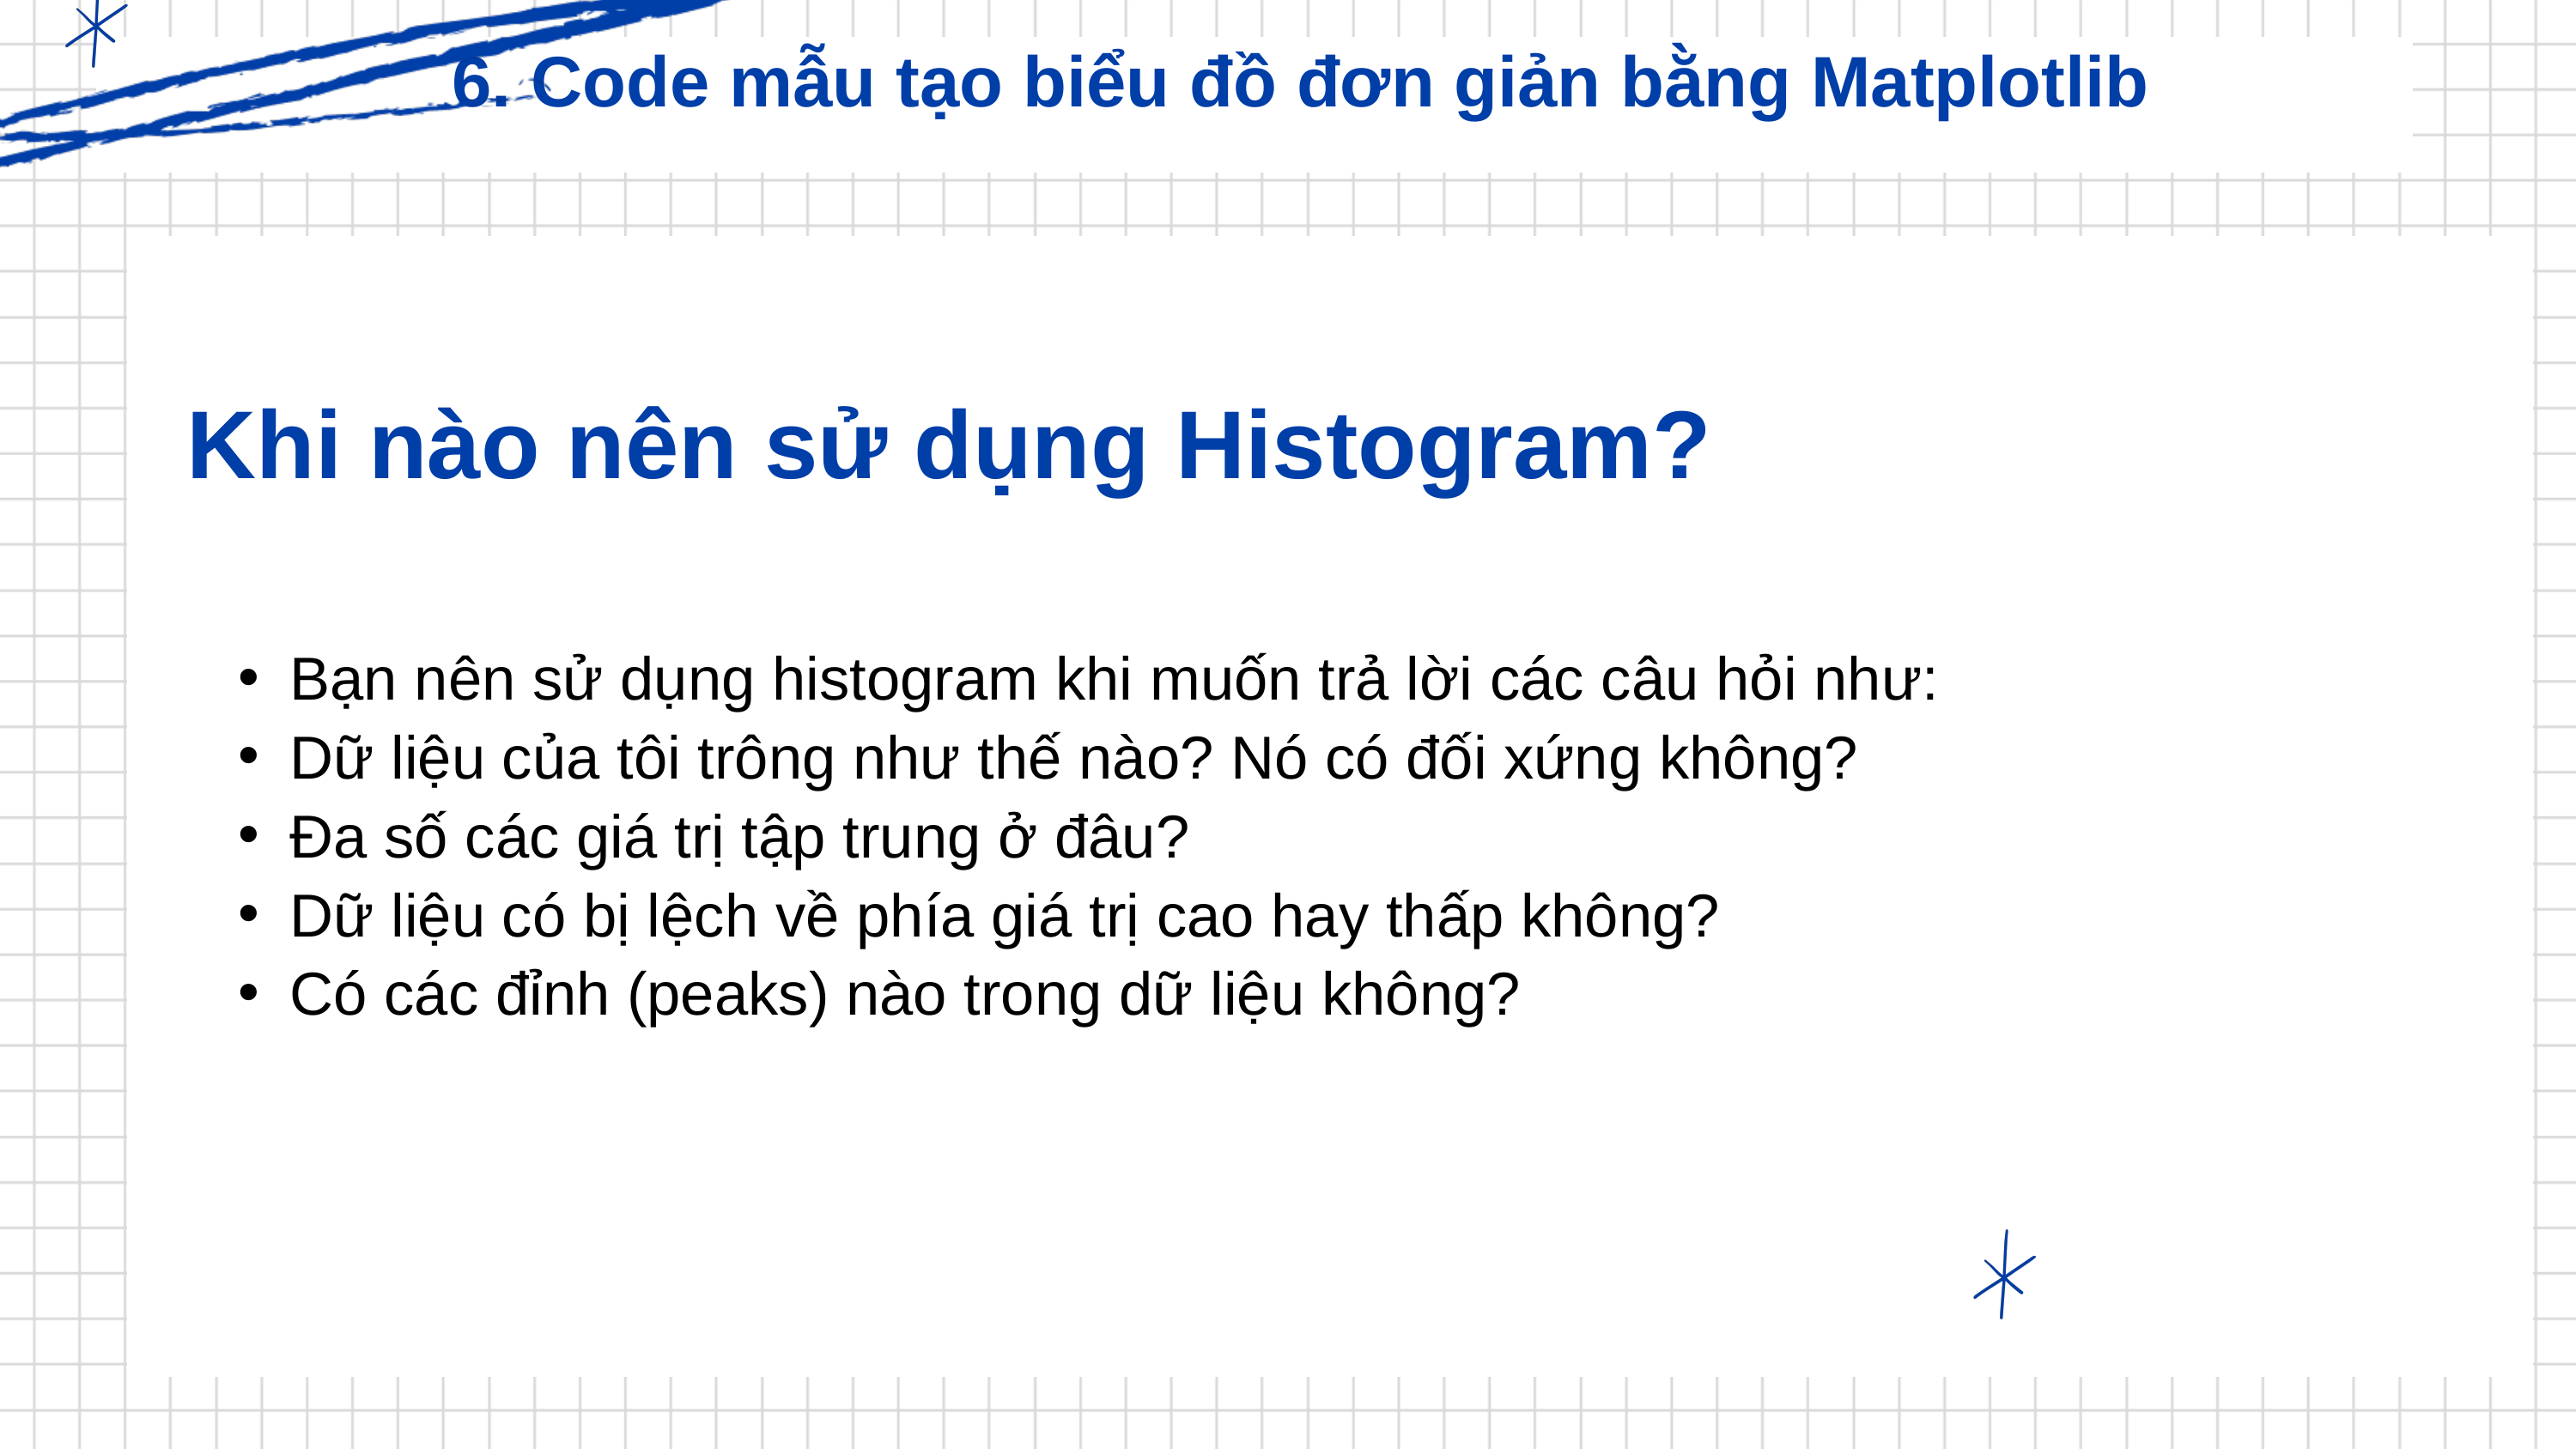

6. Code mẫu tạo biểu đồ đơn giản bằng Matplotlib

Khi nào nên sử dụng Histogram?

Bạn nên sử dụng histogram khi muốn trả lời các câu hỏi như:
Dữ liệu của tôi trông như thế nào? Nó có đối xứng không?
Đa số các giá trị tập trung ở đâu?
Dữ liệu có bị lệch về phía giá trị cao hay thấp không?
Có các đỉnh (peaks) nào trong dữ liệu không?